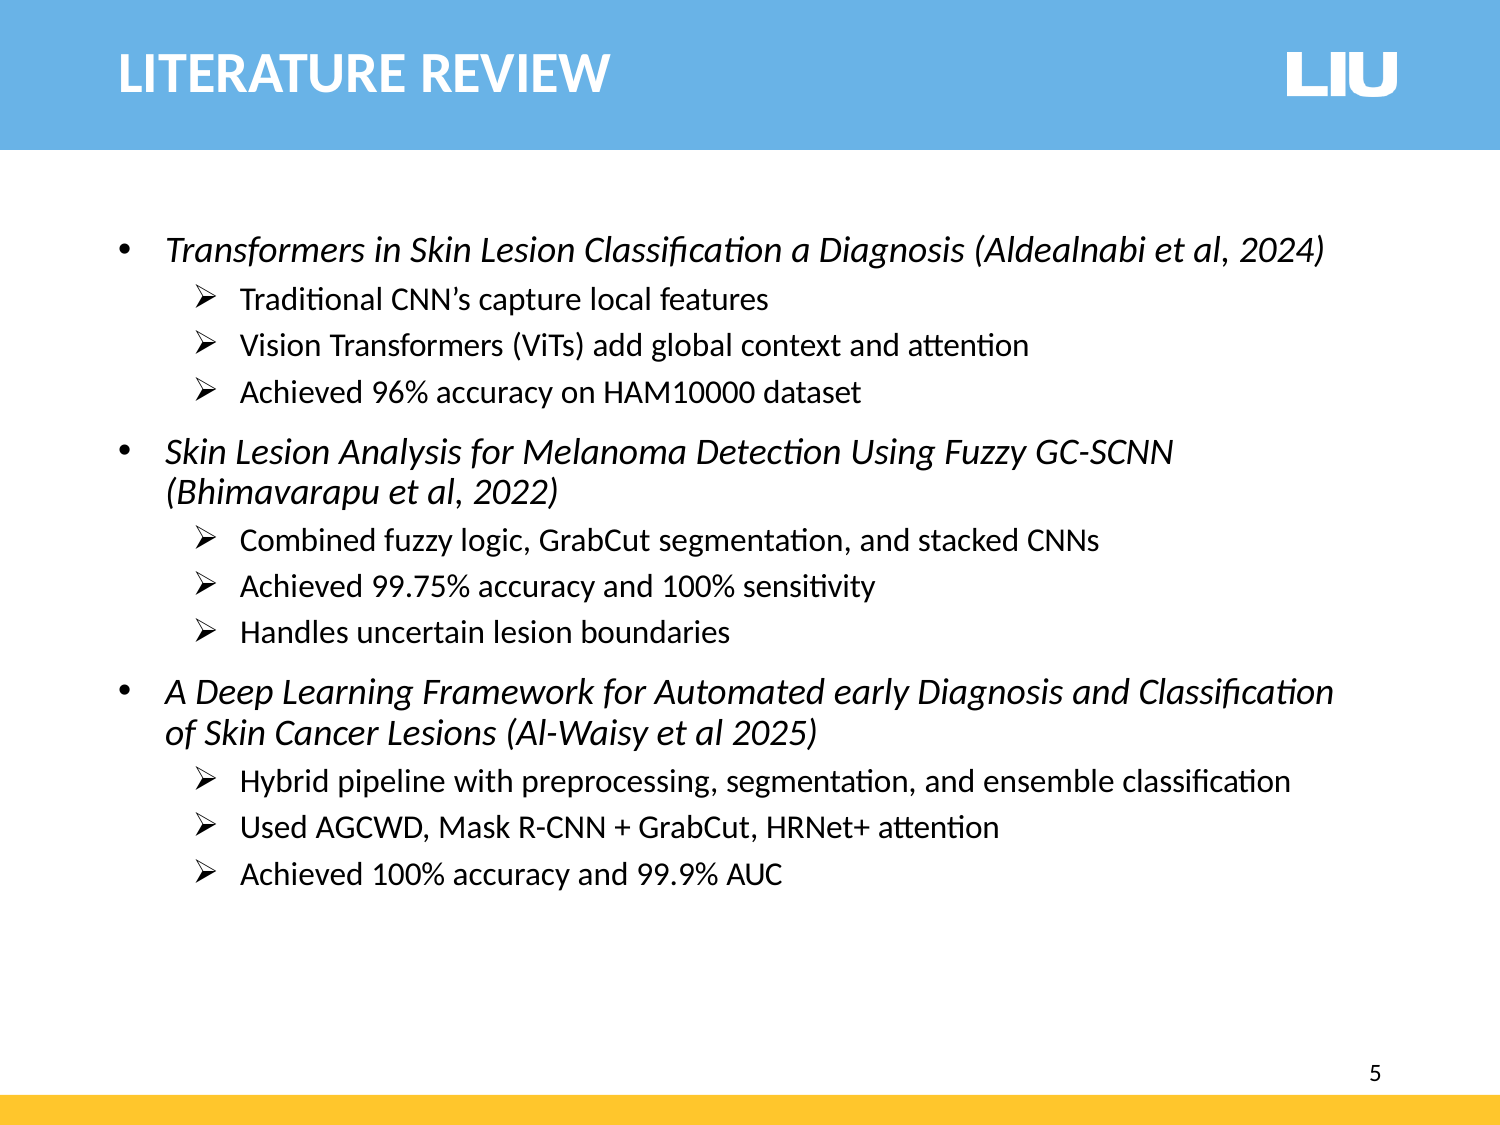

# LITERATURE REVIEW
Transformers in Skin Lesion Classification a Diagnosis (Aldealnabi et al, 2024)
Traditional CNN’s capture local features
Vision Transformers (ViTs) add global context and attention
Achieved 96% accuracy on HAM10000 dataset
Skin Lesion Analysis for Melanoma Detection Using Fuzzy GC-SCNN (Bhimavarapu et al, 2022)
Combined fuzzy logic, GrabCut segmentation, and stacked CNNs
Achieved 99.75% accuracy and 100% sensitivity
Handles uncertain lesion boundaries
A Deep Learning Framework for Automated early Diagnosis and Classification of Skin Cancer Lesions (Al-Waisy et al 2025)
Hybrid pipeline with preprocessing, segmentation, and ensemble classification
Used AGCWD, Mask R-CNN + GrabCut, HRNet+ attention
Achieved 100% accuracy and 99.9% AUC
5